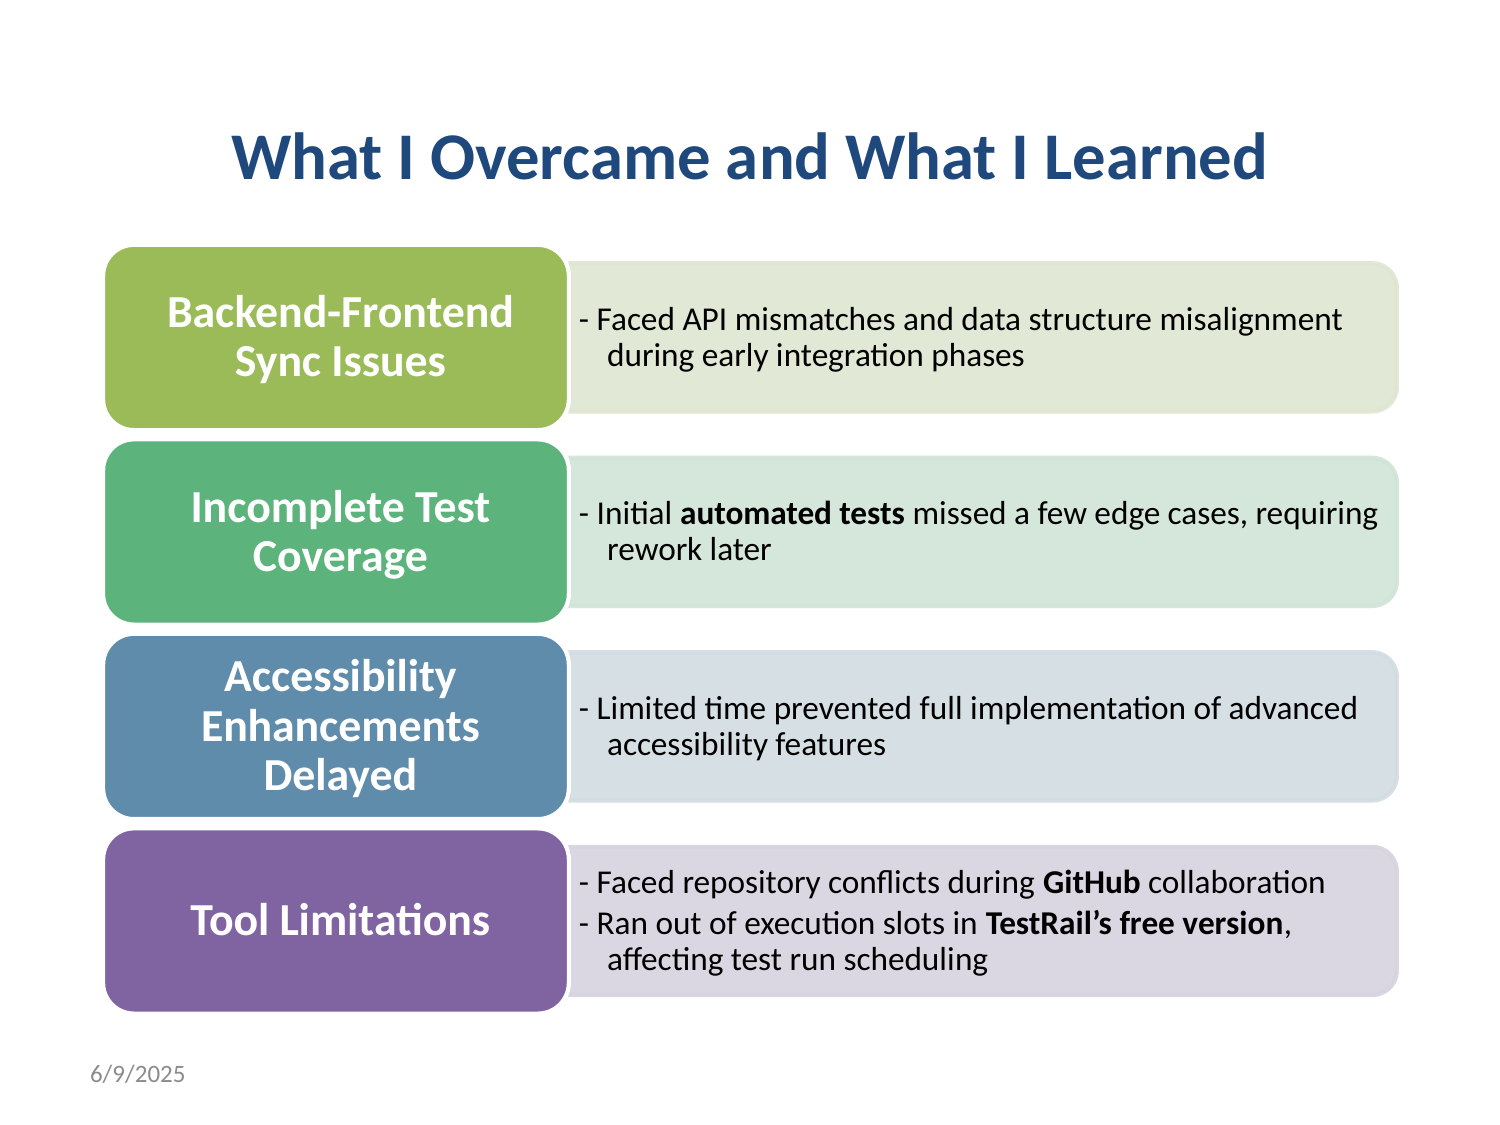

# What I Overcame and What I Learned
- Faced API mismatches and data structure misalignment during early integration phases
Backend-Frontend Sync Issues
- Initial automated tests missed a few edge cases, requiring rework later
Incomplete Test Coverage
- Limited time prevented full implementation of advanced accessibility features
Accessibility Enhancements Delayed
- Faced repository conflicts during GitHub collaboration
- Ran out of execution slots in TestRail’s free version, affecting test run scheduling
Tool Limitations
6/9/2025
43